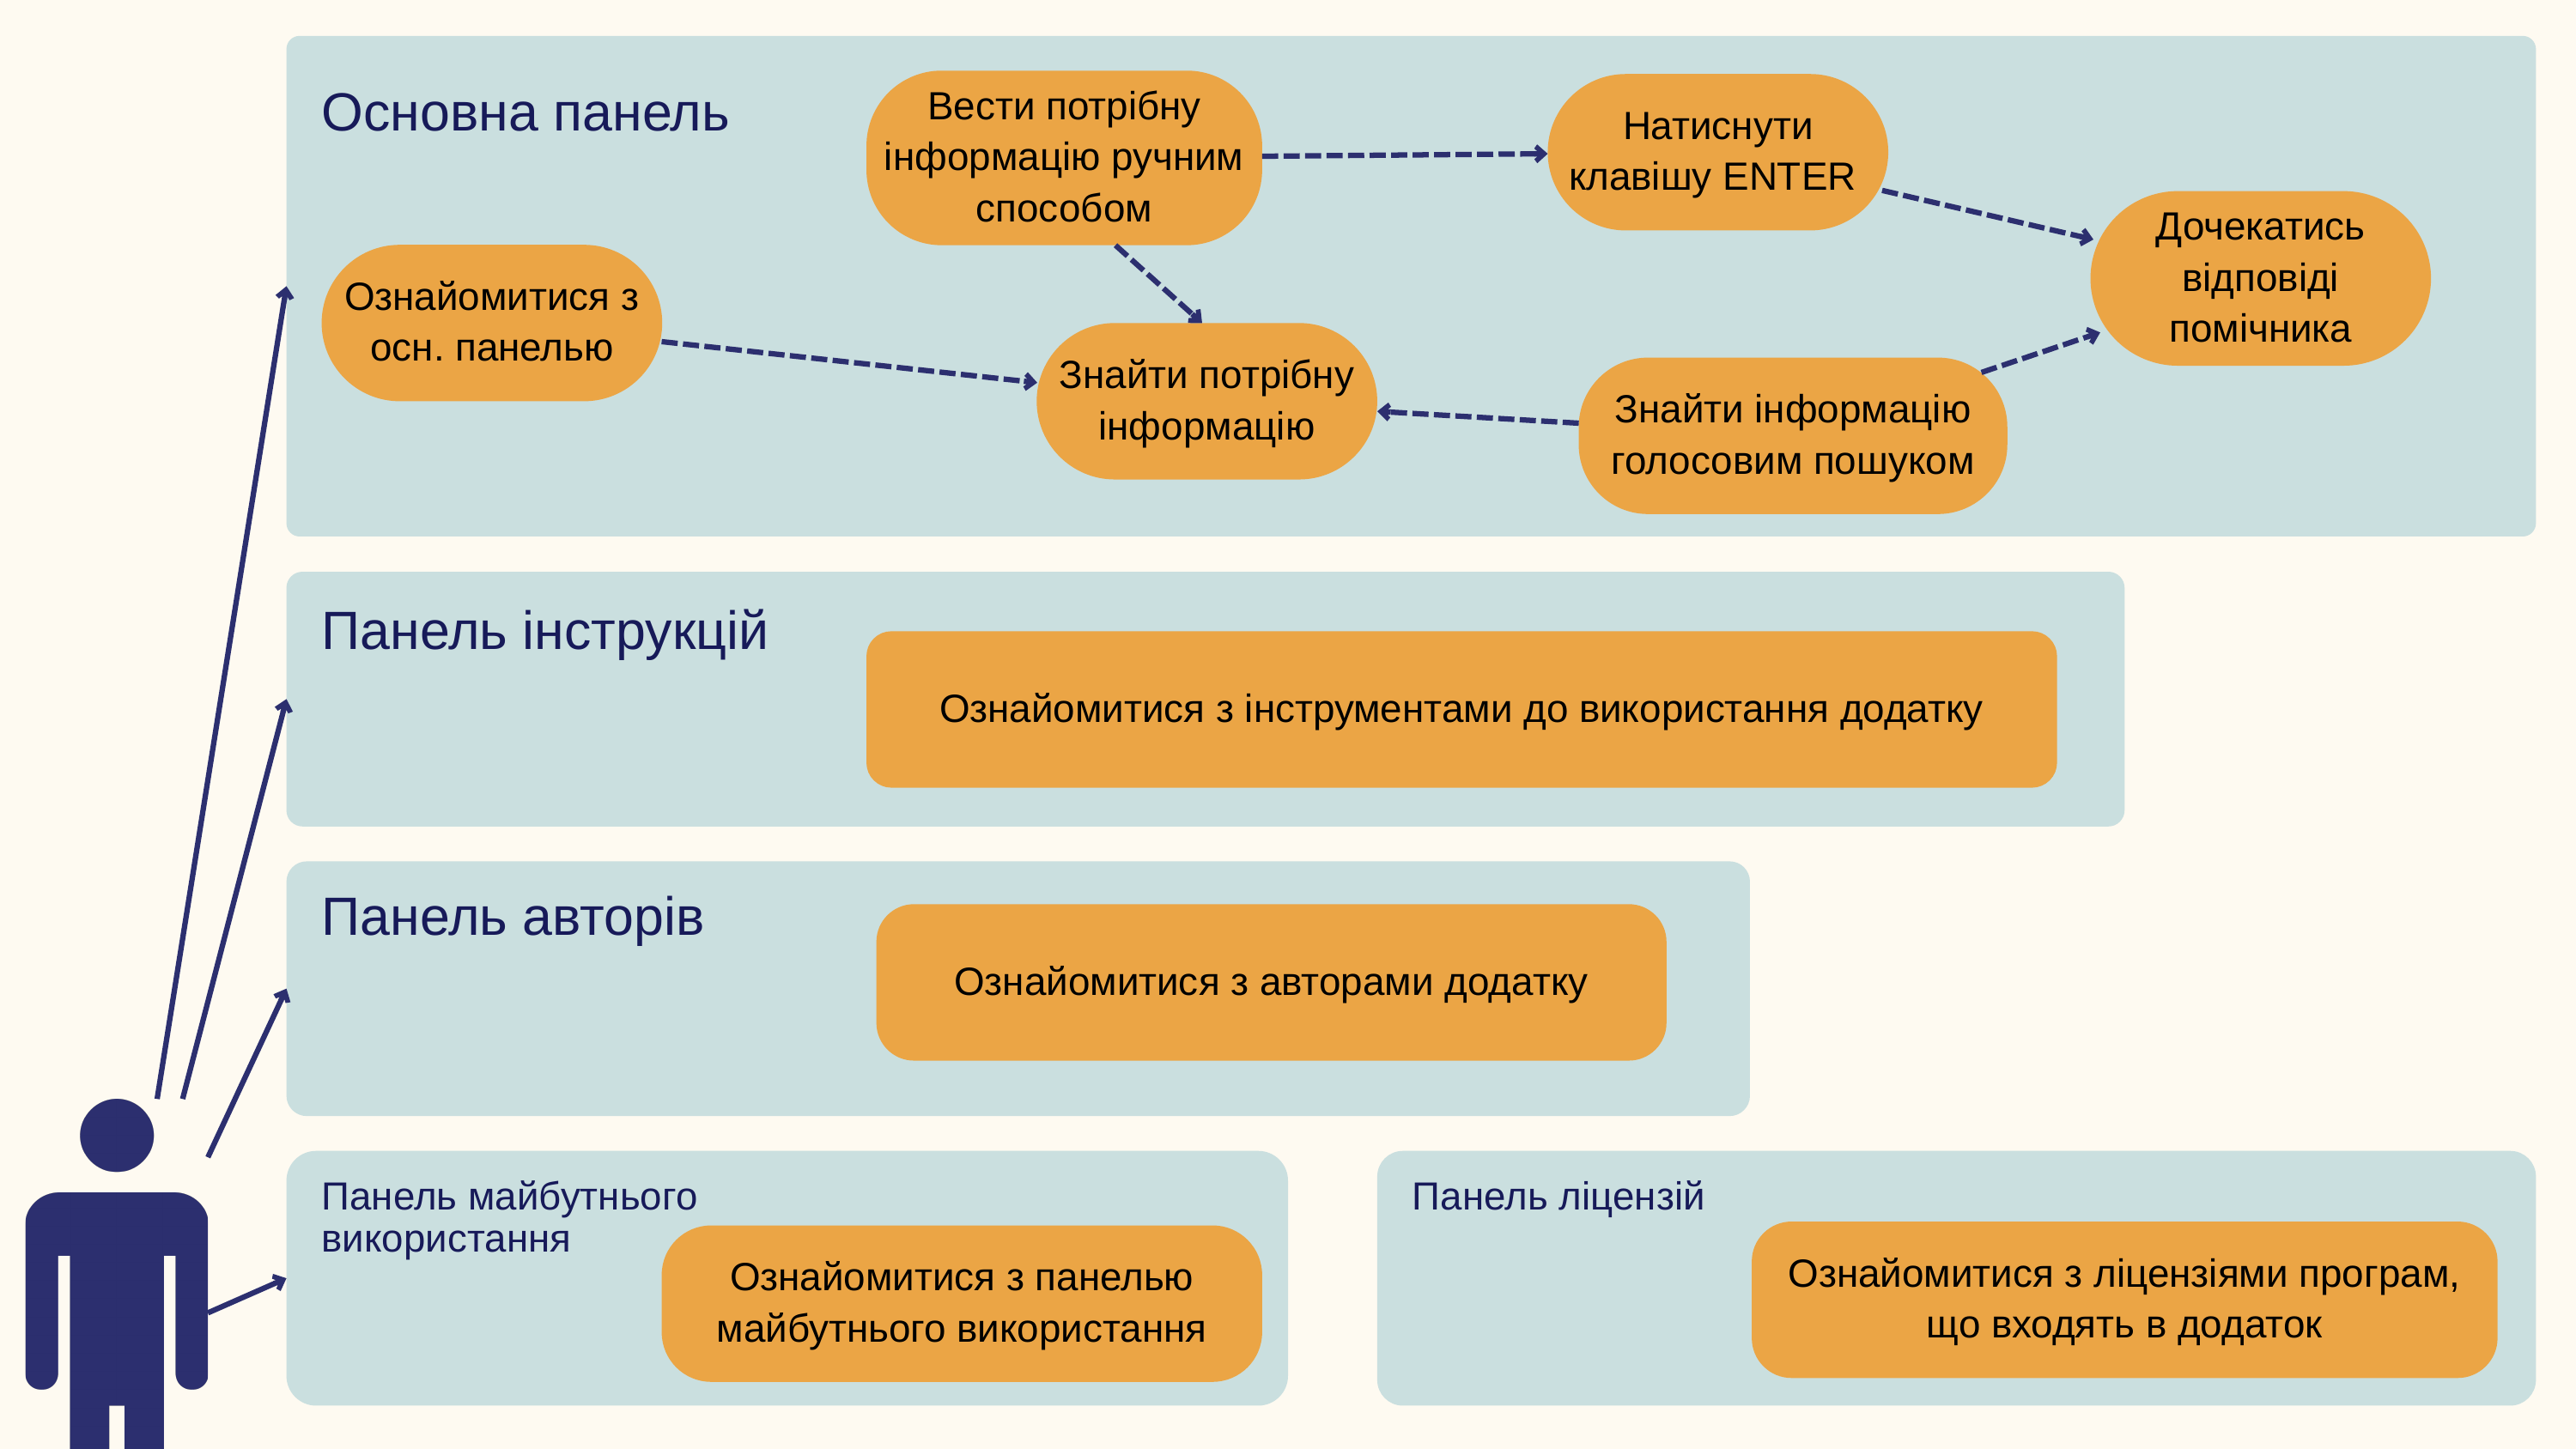

Вести потрібну інформацію ручним способом

Натиснути клавішу ENTER
Основна панель

Дочекатись відповіді помічника

Ознайомитися з осн. панелью

Знайти потрібну інформацію

Знайти інформацію голосовим пошуком

Панель інструкцій

Ознайомитися з інструментами до використання додатку

Панель авторів

Ознайомитися з авторами додатку

Панель майбутнього використання
Панель ліцензій

Ознайомитися з ліцензіями програм, що входять в додаток

Ознайомитися з панелью майбутнього використання